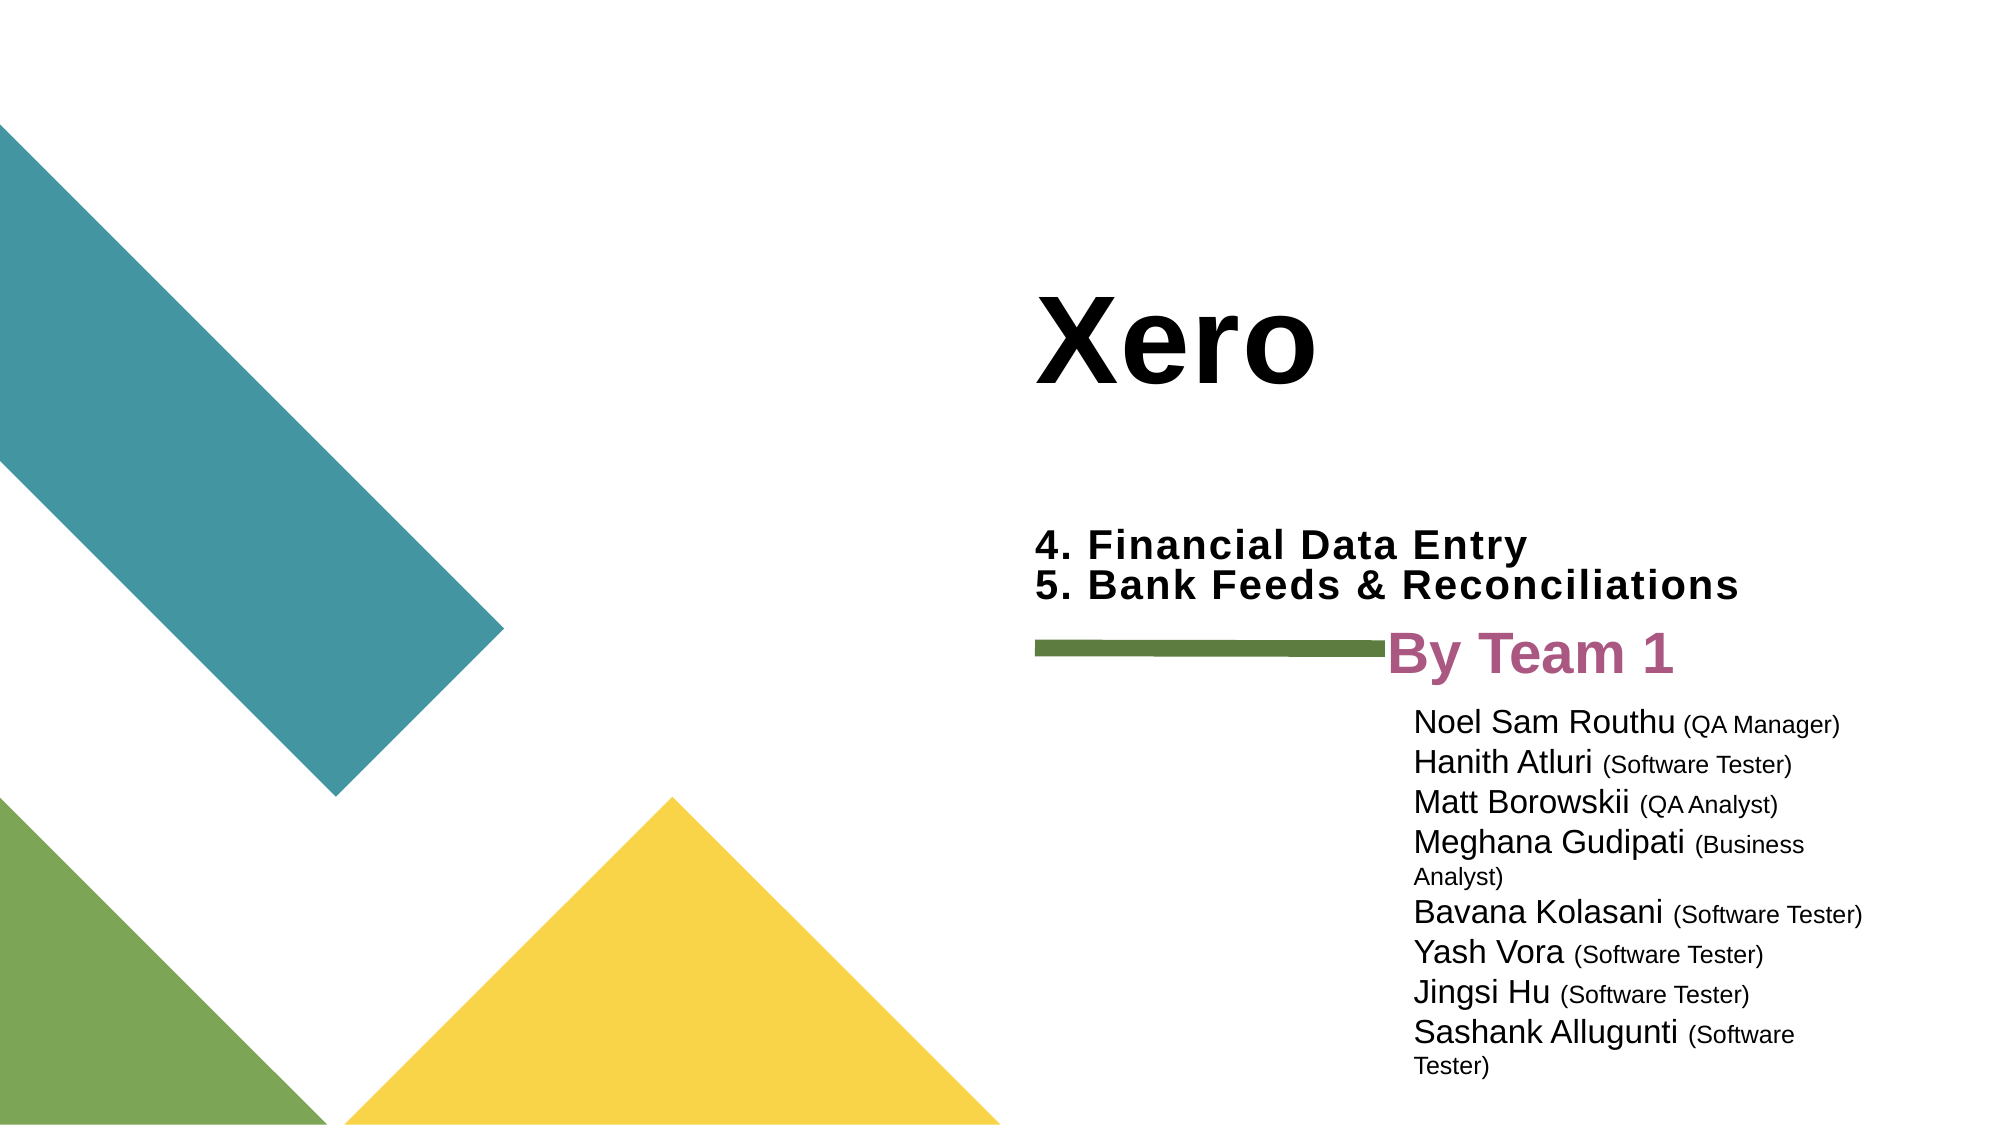

# Xero 4. Financial Data Entry 5. Bank Feeds & Reconciliations
By Team 1
Noel Sam Routhu (QA Manager)
Hanith Atluri (Software Tester)
Matt Borowskii (QA Analyst)
Meghana Gudipati (Business Analyst)
Bavana Kolasani (Software Tester)
Yash Vora (Software Tester)
Jingsi Hu (Software Tester)
Sashank Allugunti (Software Tester)